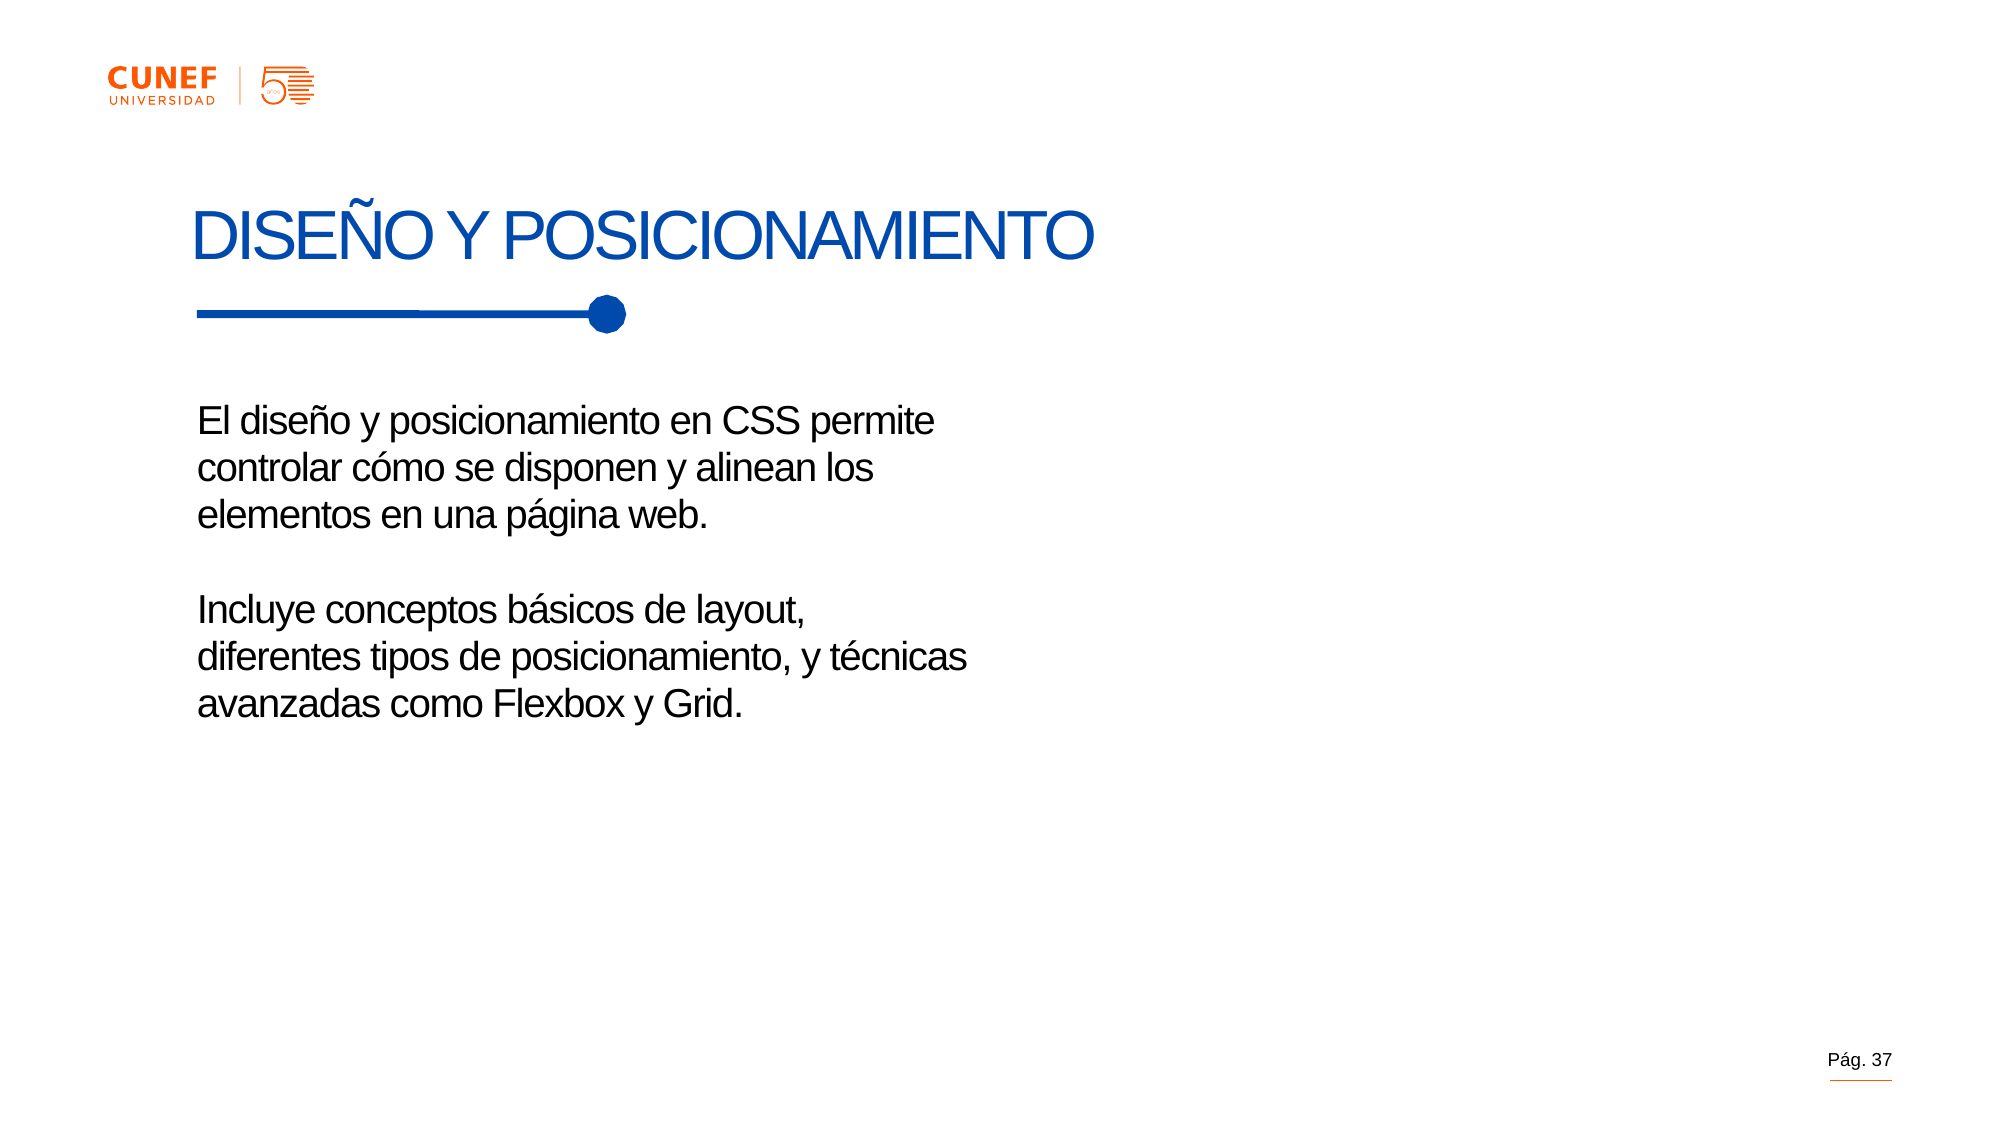

DISEÑO Y POSICIONAMIENTO

El diseño y posicionamiento en CSS permite controlar cómo se disponen y alinean los elementos en una página web.

Incluye conceptos básicos de layout, diferentes tipos de posicionamiento, y técnicas avanzadas como Flexbox y Grid.